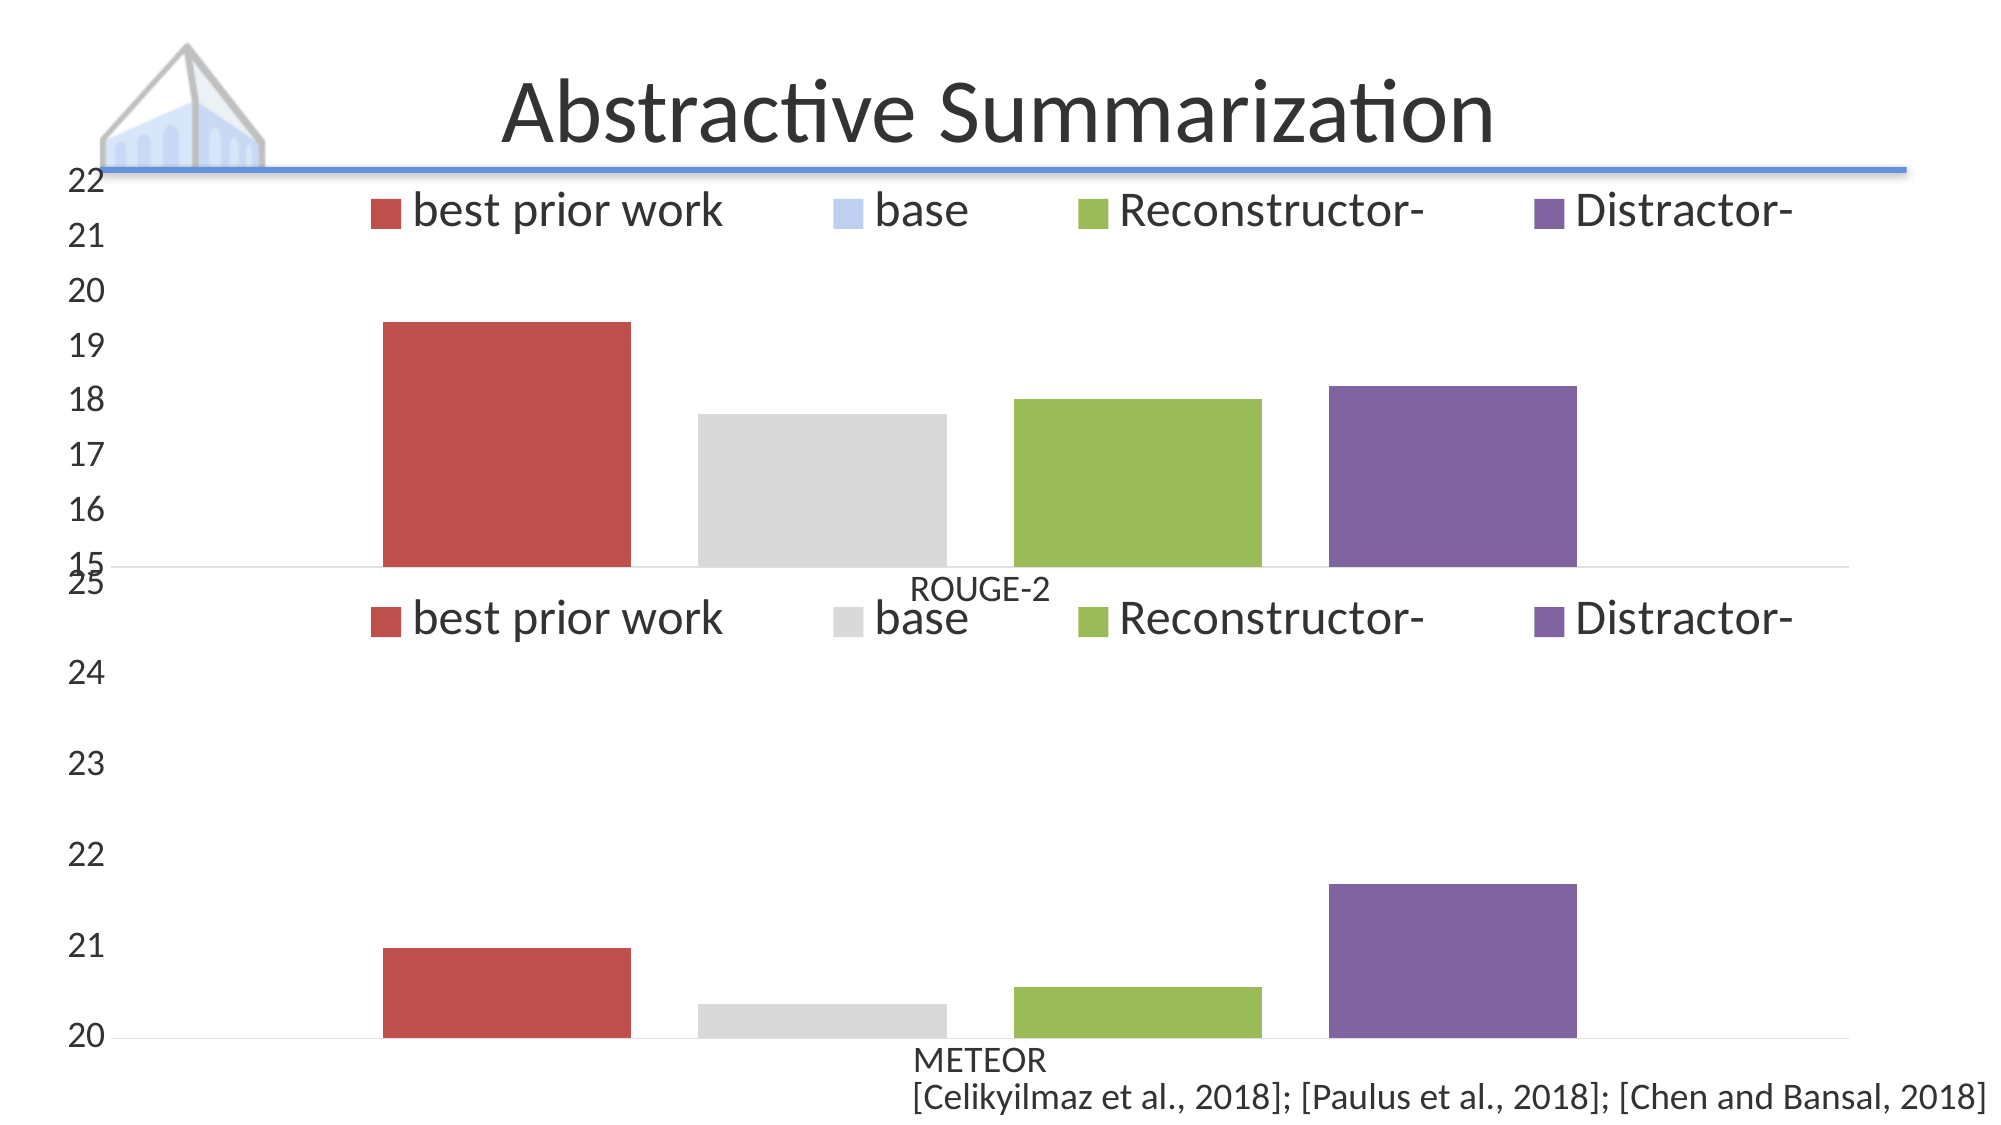

# Abstractive Summarization

### Chart

| Category | best prior work | base | Reconstructor- | Distractor- |
|---|---|---|---|---|
| ROUGE-2 | 19.47 | 17.8 | 18.07 | 18.3 |

### Chart

| Category | best prior work | base | Reconstructor- | Distractor- |
|---|---|---|---|---|
| METEOR | 21.0 | 20.38 | 20.57 | 21.7 |
[Celikyilmaz et al., 2018]; [Paulus et al., 2018]; [Chen and Bansal, 2018]